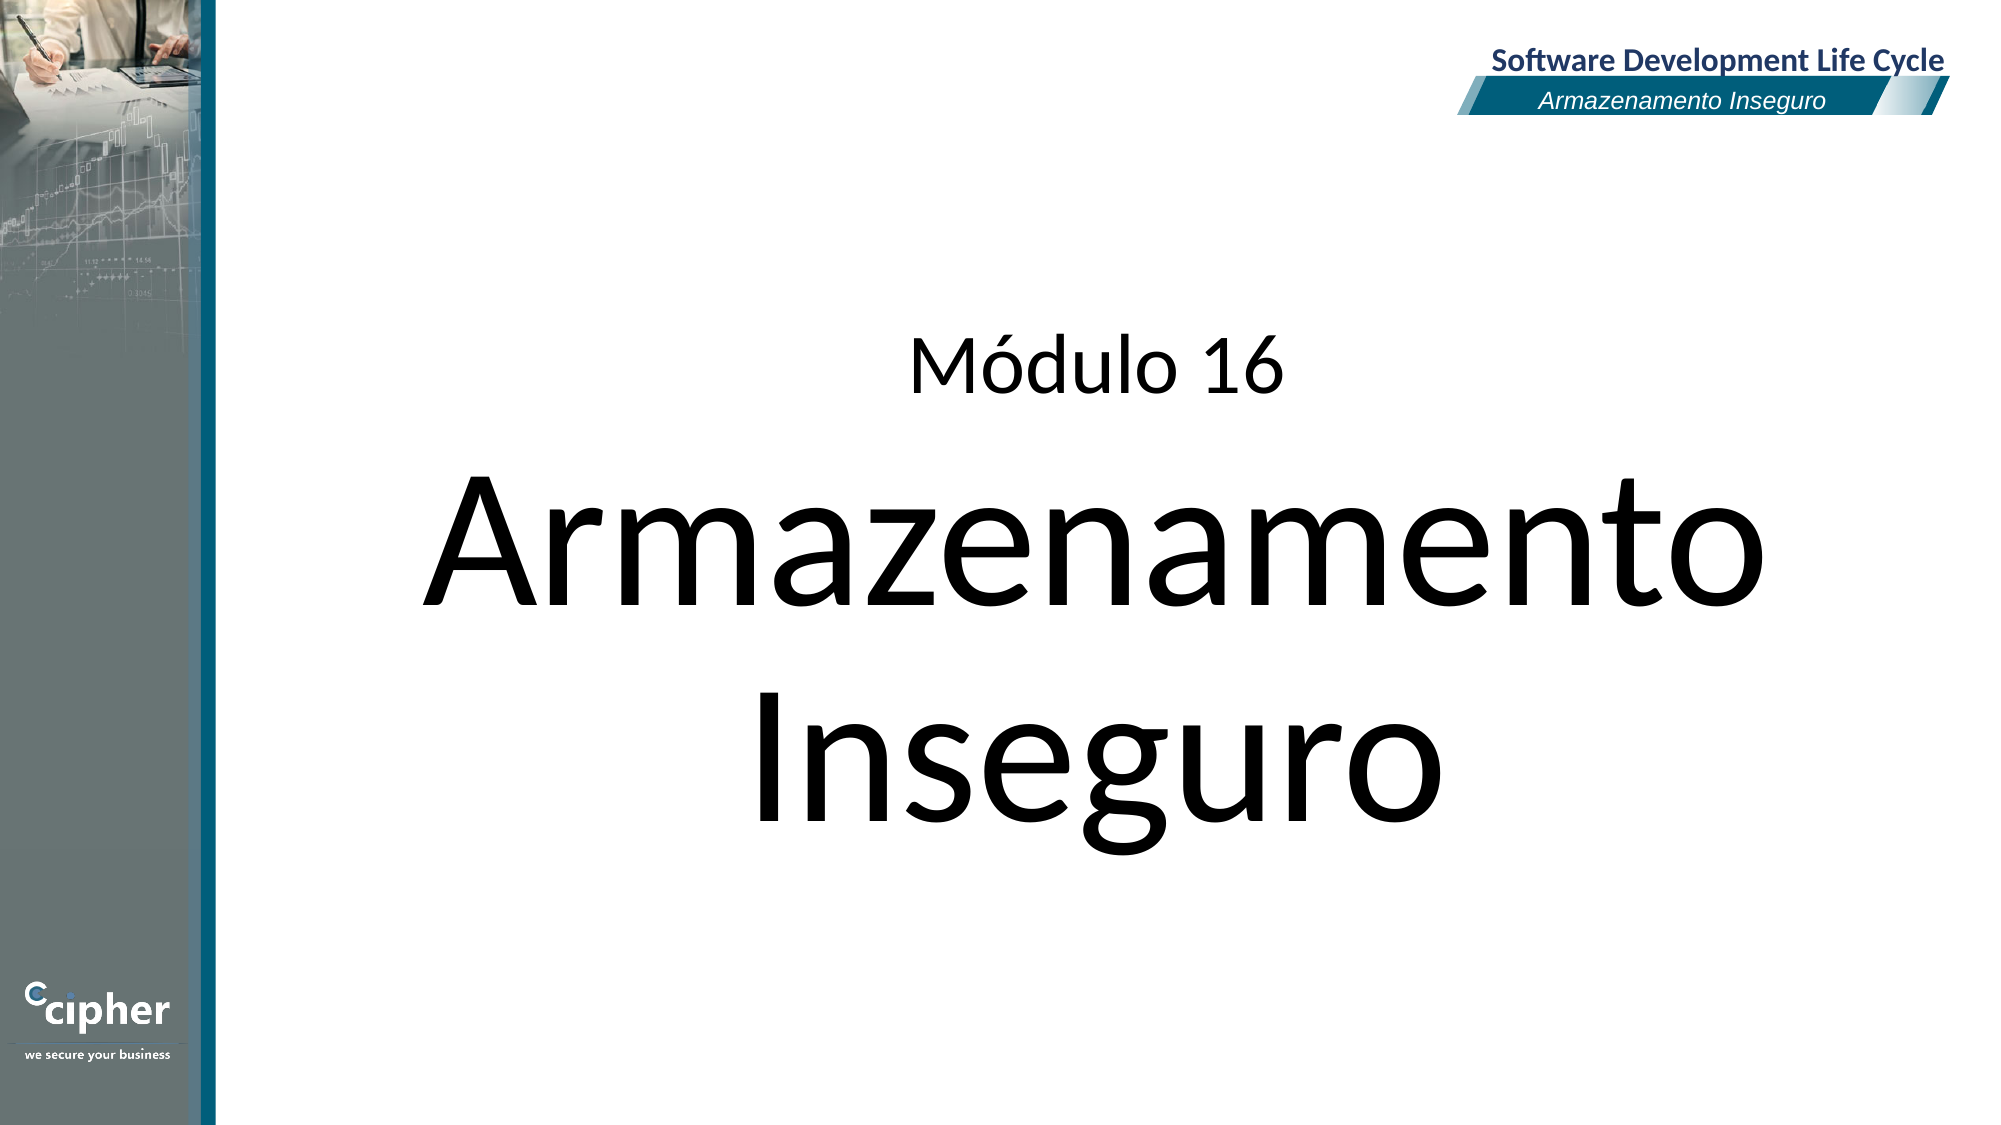

Software Development Life Cycle
Armazenamento Inseguro

Módulo 16
Armazenamento Inseguro